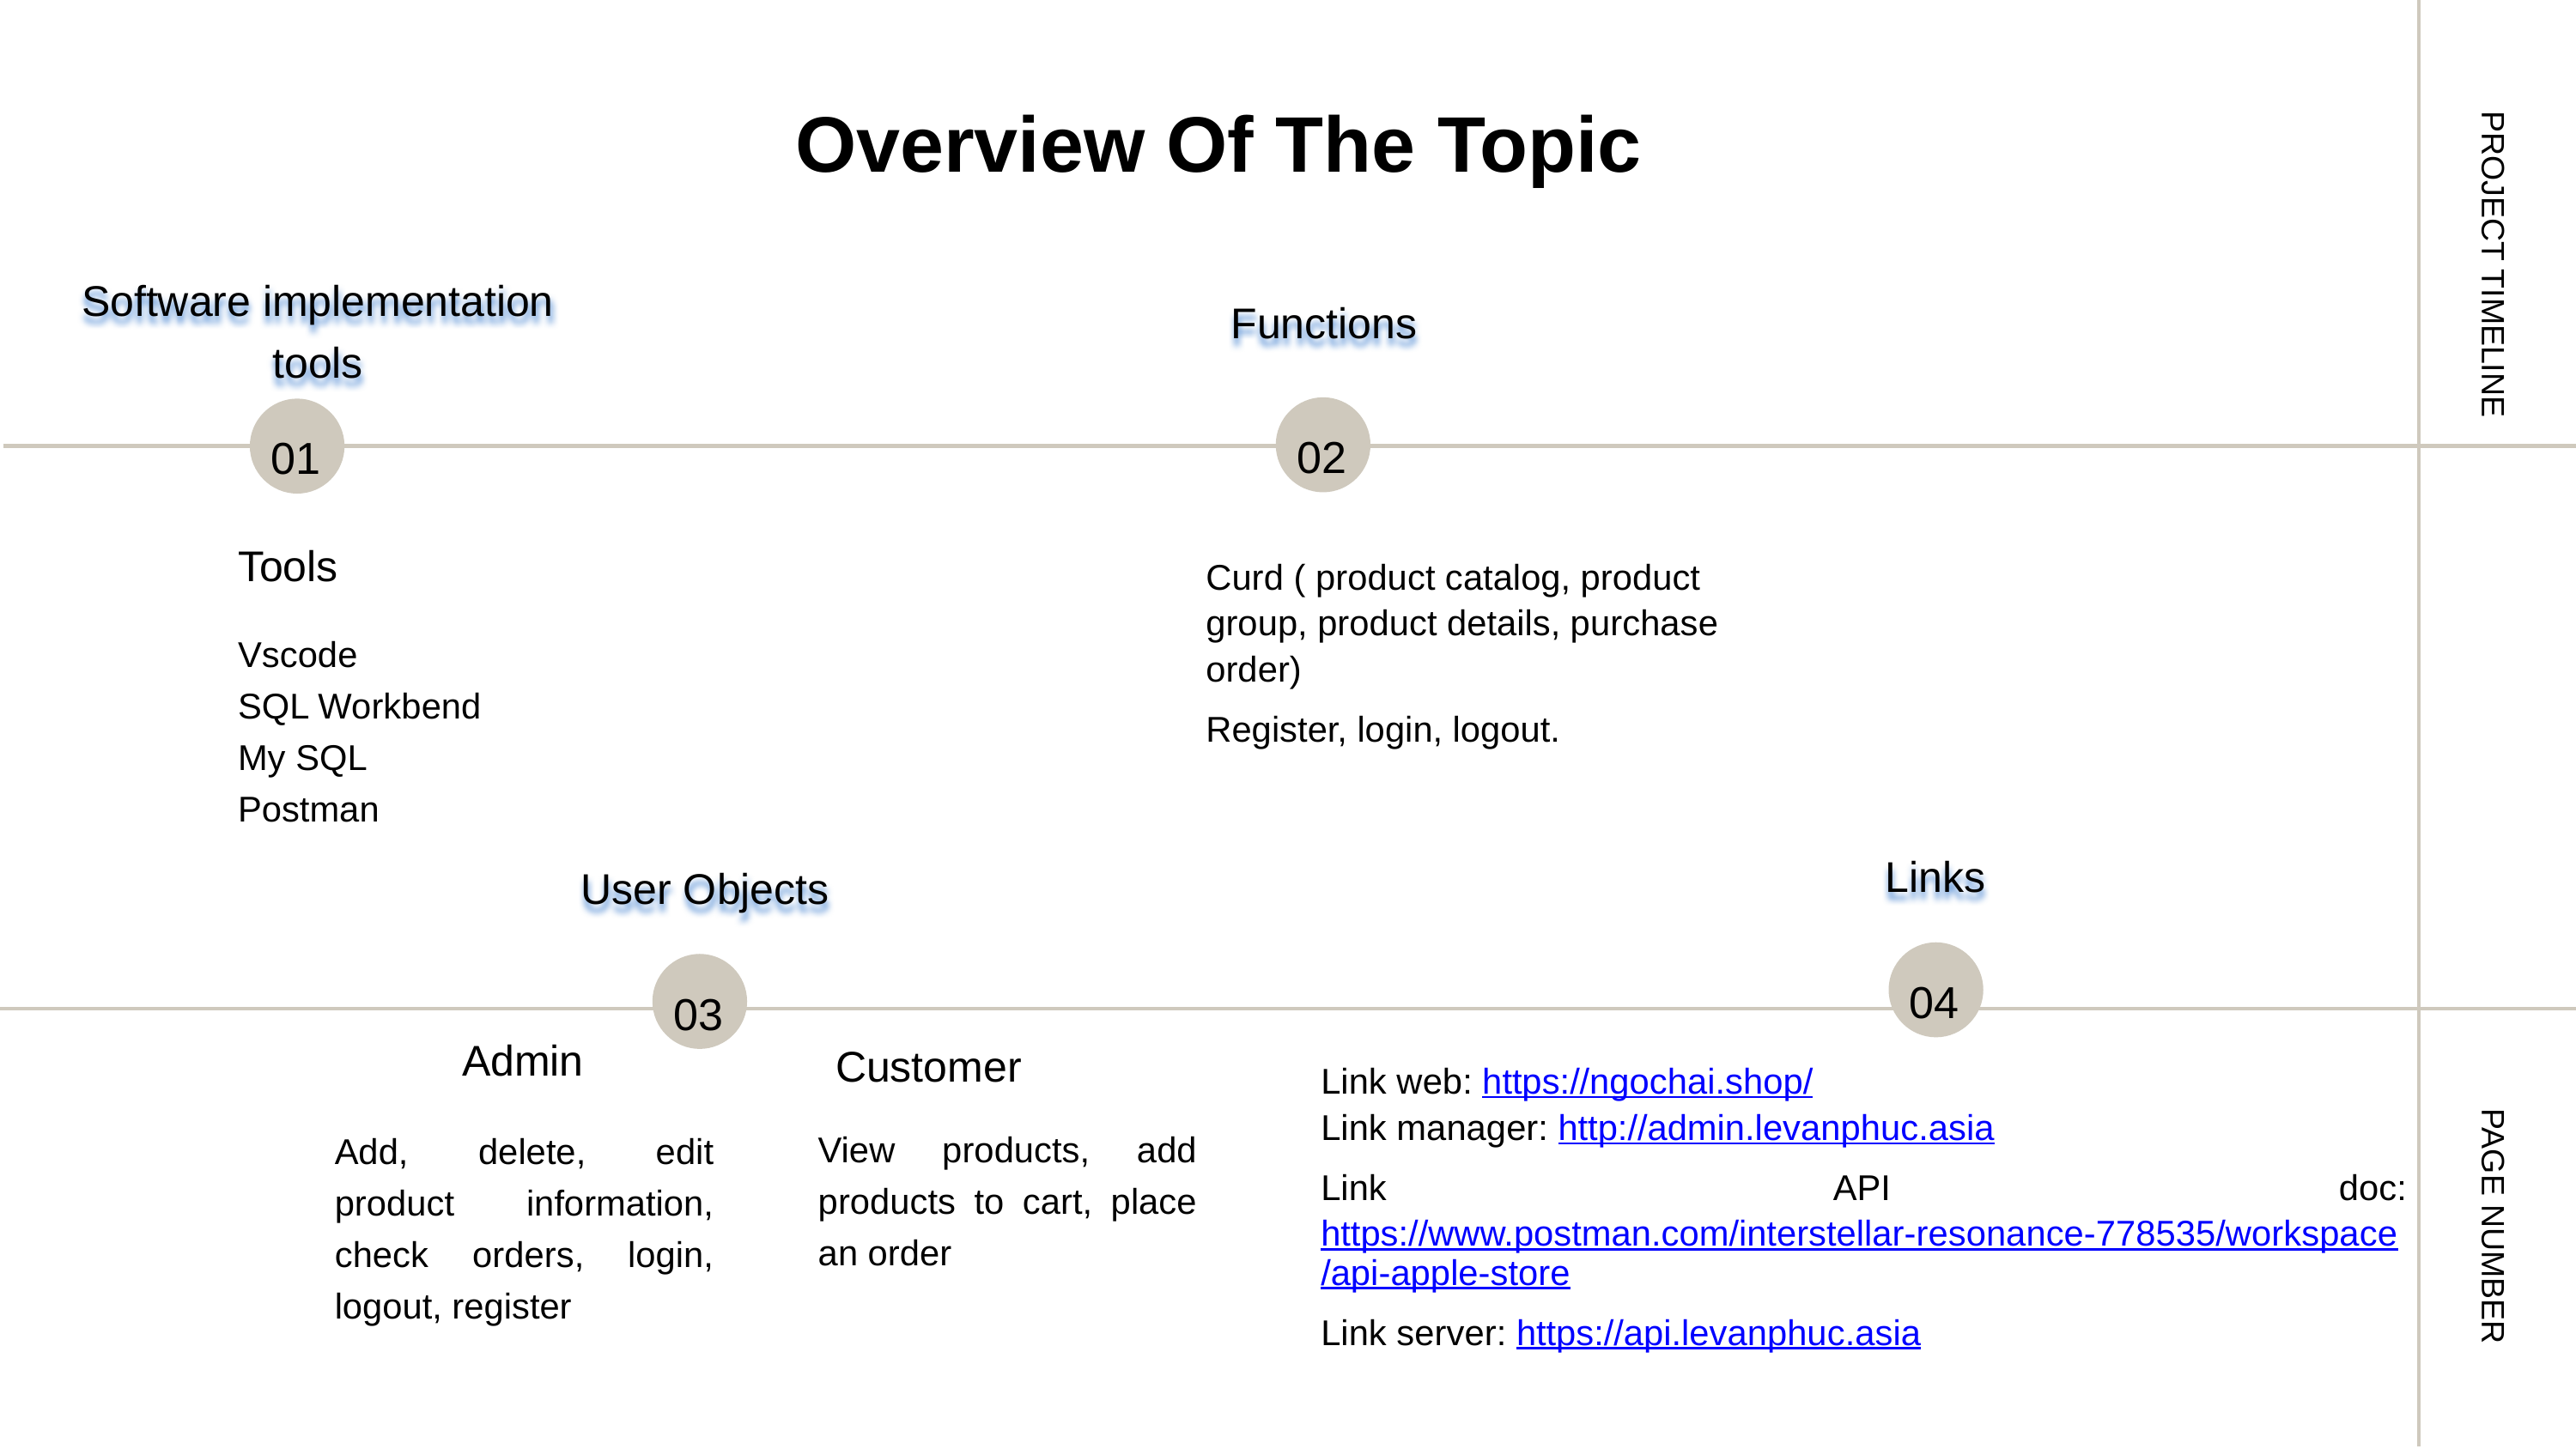

Overview Of The Topic

PROJECT TIMELINE
PAGE NUMBER
Software implementation tools

Functions

02

01
Tools
Curd ( product catalog, product group, product details, purchase order)
Register, login, logout.
Vscode
SQL Workbend
My SQL
Postman
Links

User Objects

04

03
Admin
Customer
Link web: https://ngochai.shop/
Link manager: http://admin.levanphuc.asia
Link API doc: https://www.postman.com/interstellar-resonance-778535/workspace/api-apple-store
Link server: https://api.levanphuc.asia

View products, add products to cart, place an order
Add, delete, edit product information, check orders, login, logout, register